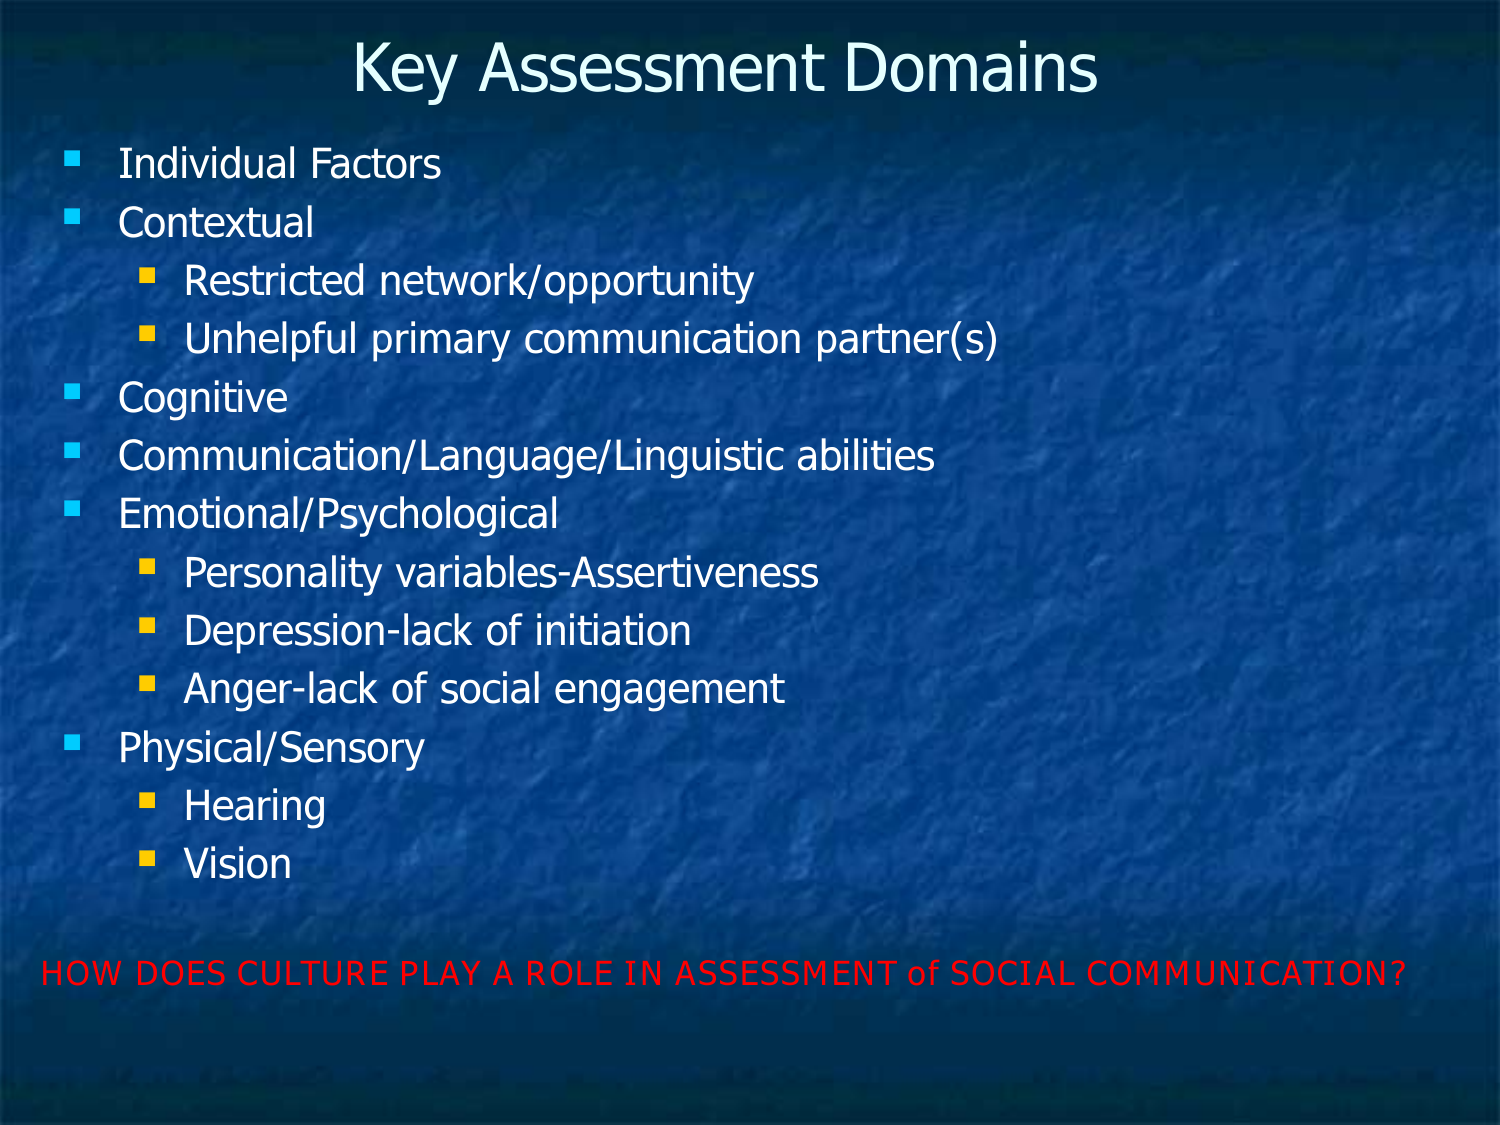

# Key Assessment Domains
Individual Factors
Contextual
Restricted network/opportunity
Unhelpful primary communication partner(s)
Cognitive
Communication/Language/Linguistic abilities
Emotional/Psychological
Personality variables-Assertiveness
Depression-lack of initiation
Anger-lack of social engagement
Physical/Sensory
Hearing
Vision
HOW DOES CULTURE PLAY A ROLE IN ASSESSMENT of SOCIAL COMMUNICATION?